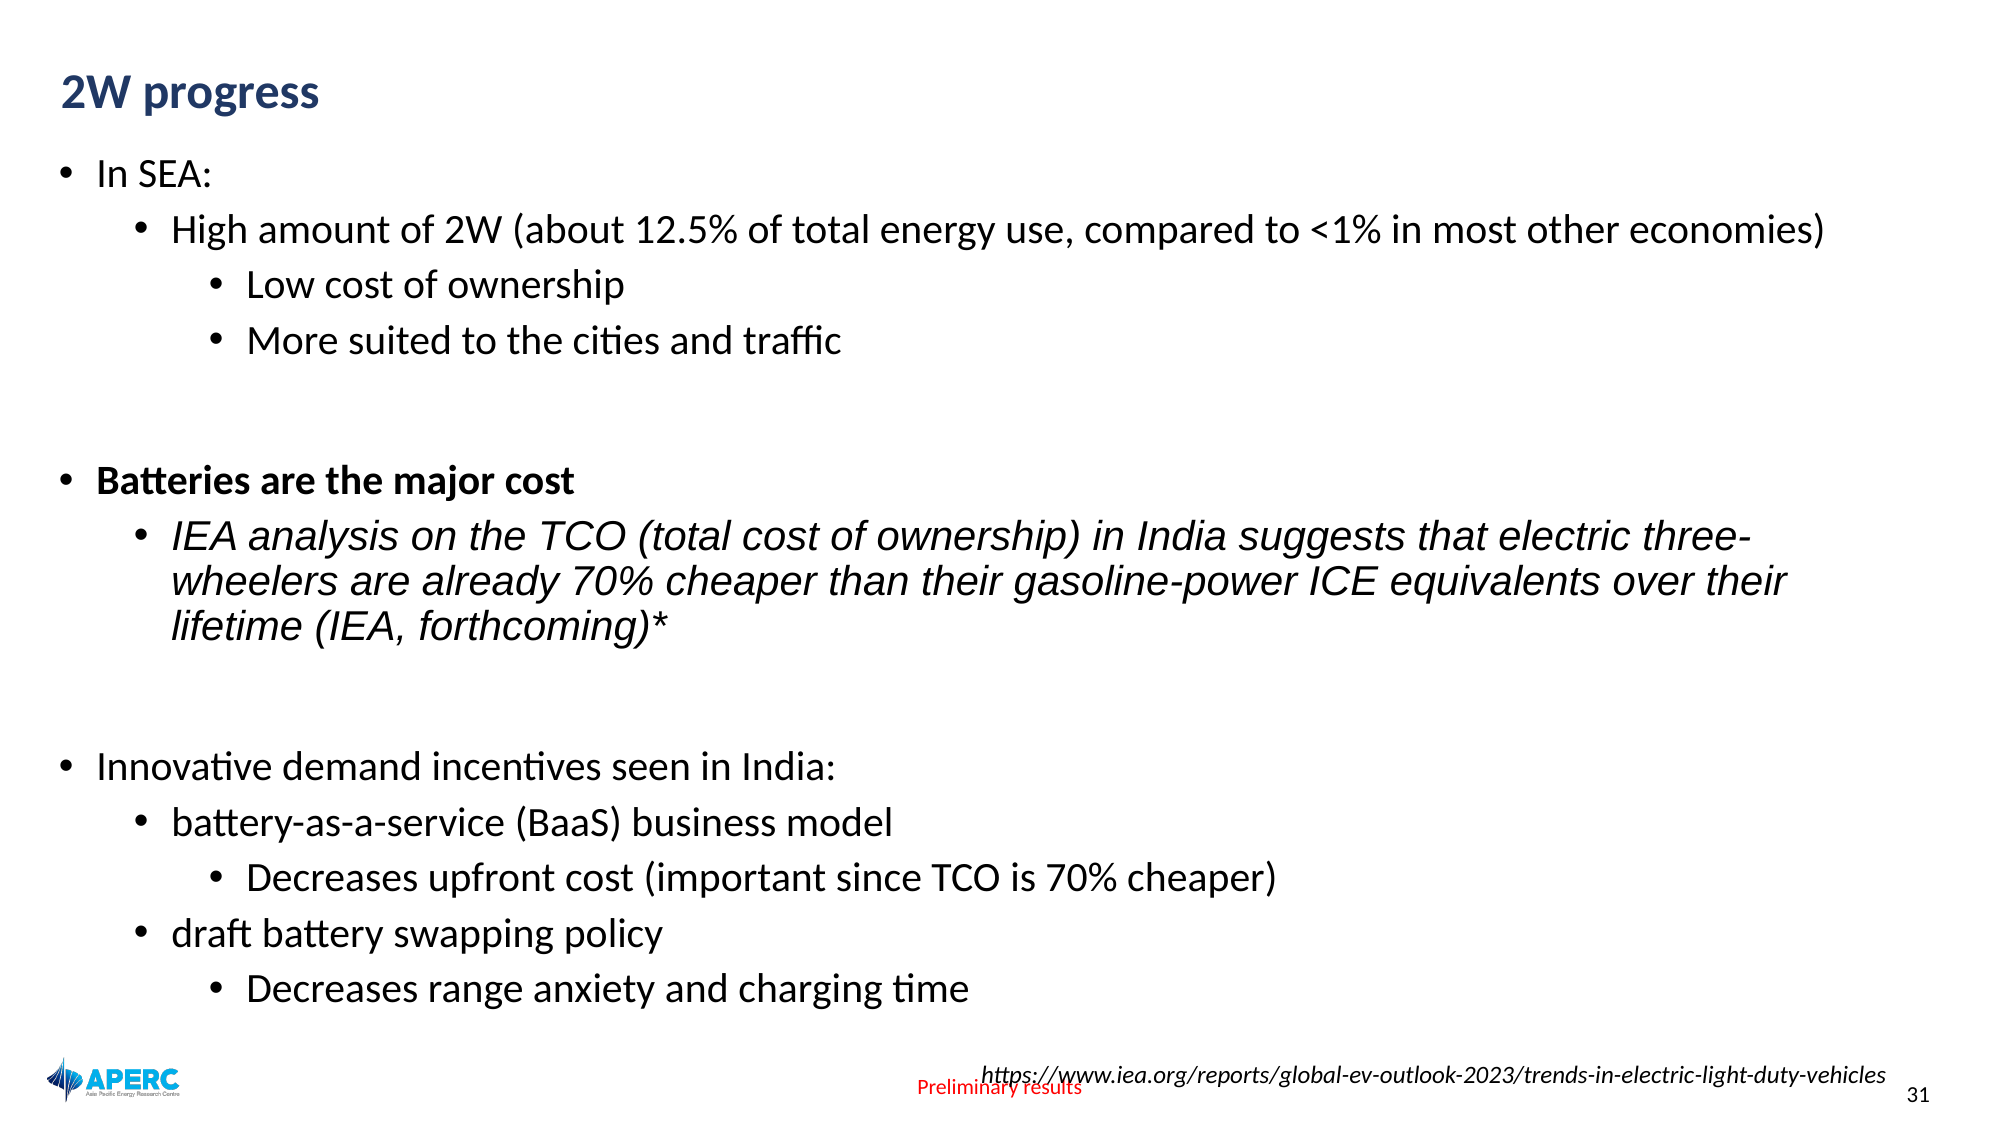

# 2W progress
In SEA:
High amount of 2W (about 12.5% of total energy use, compared to <1% in most other economies)
Low cost of ownership
More suited to the cities and traffic

Batteries are the major cost
IEA analysis on the TCO (total cost of ownership) in India suggests that electric three-wheelers are already 70% cheaper than their gasoline-power ICE equivalents over their lifetime (IEA, forthcoming)*

Innovative demand incentives seen in India:
battery-as-a-service (BaaS) business model
Decreases upfront cost (important since TCO is 70% cheaper)
draft battery swapping policy
Decreases range anxiety and charging time

https://www.iea.org/reports/global-ev-outlook-2023/trends-in-electric-light-duty-vehicles